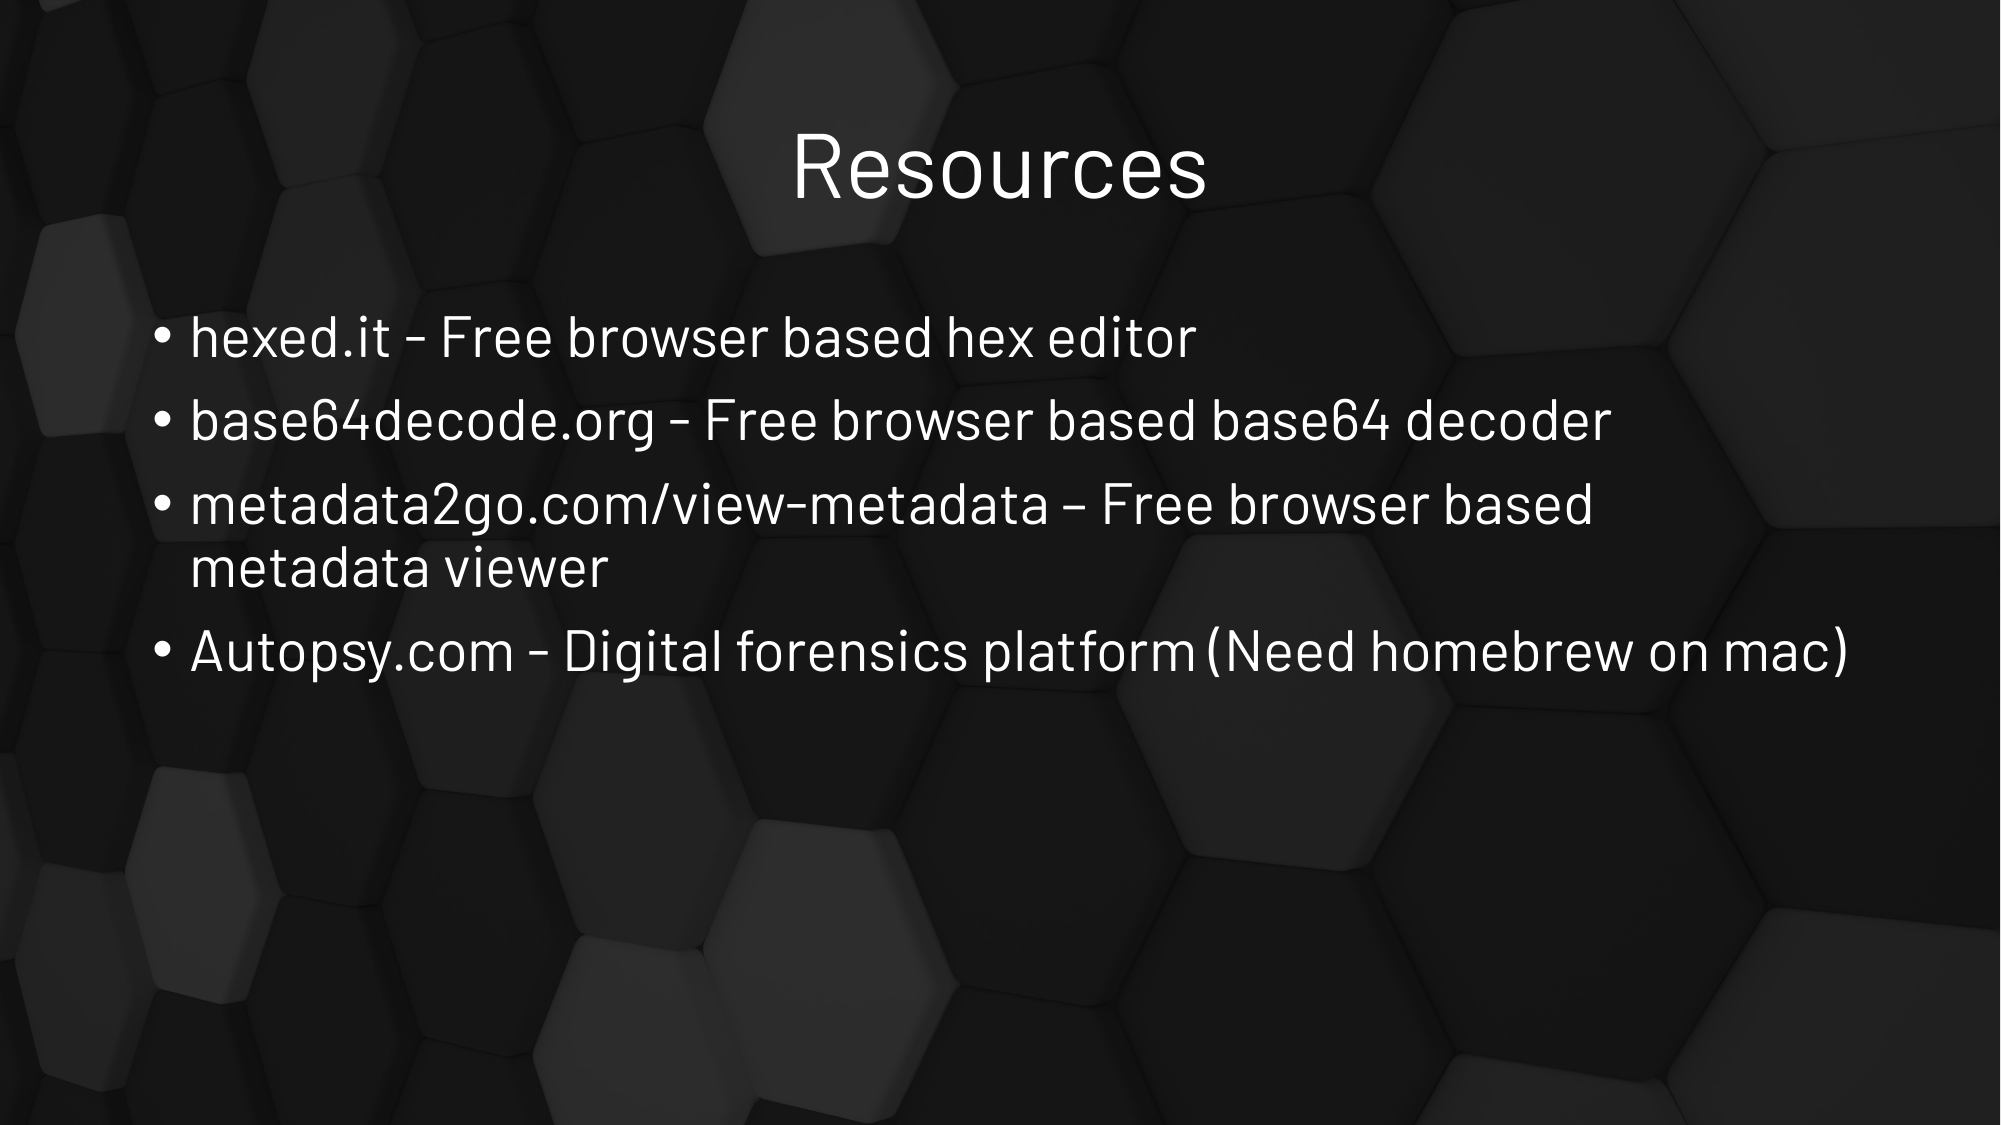

# Resources
hexed.it - Free browser based hex editor
base64decode.org - Free browser based base64 decoder
metadata2go.com/view-metadata – Free browser based metadata viewer
Autopsy.com - Digital forensics platform (Need homebrew on mac)